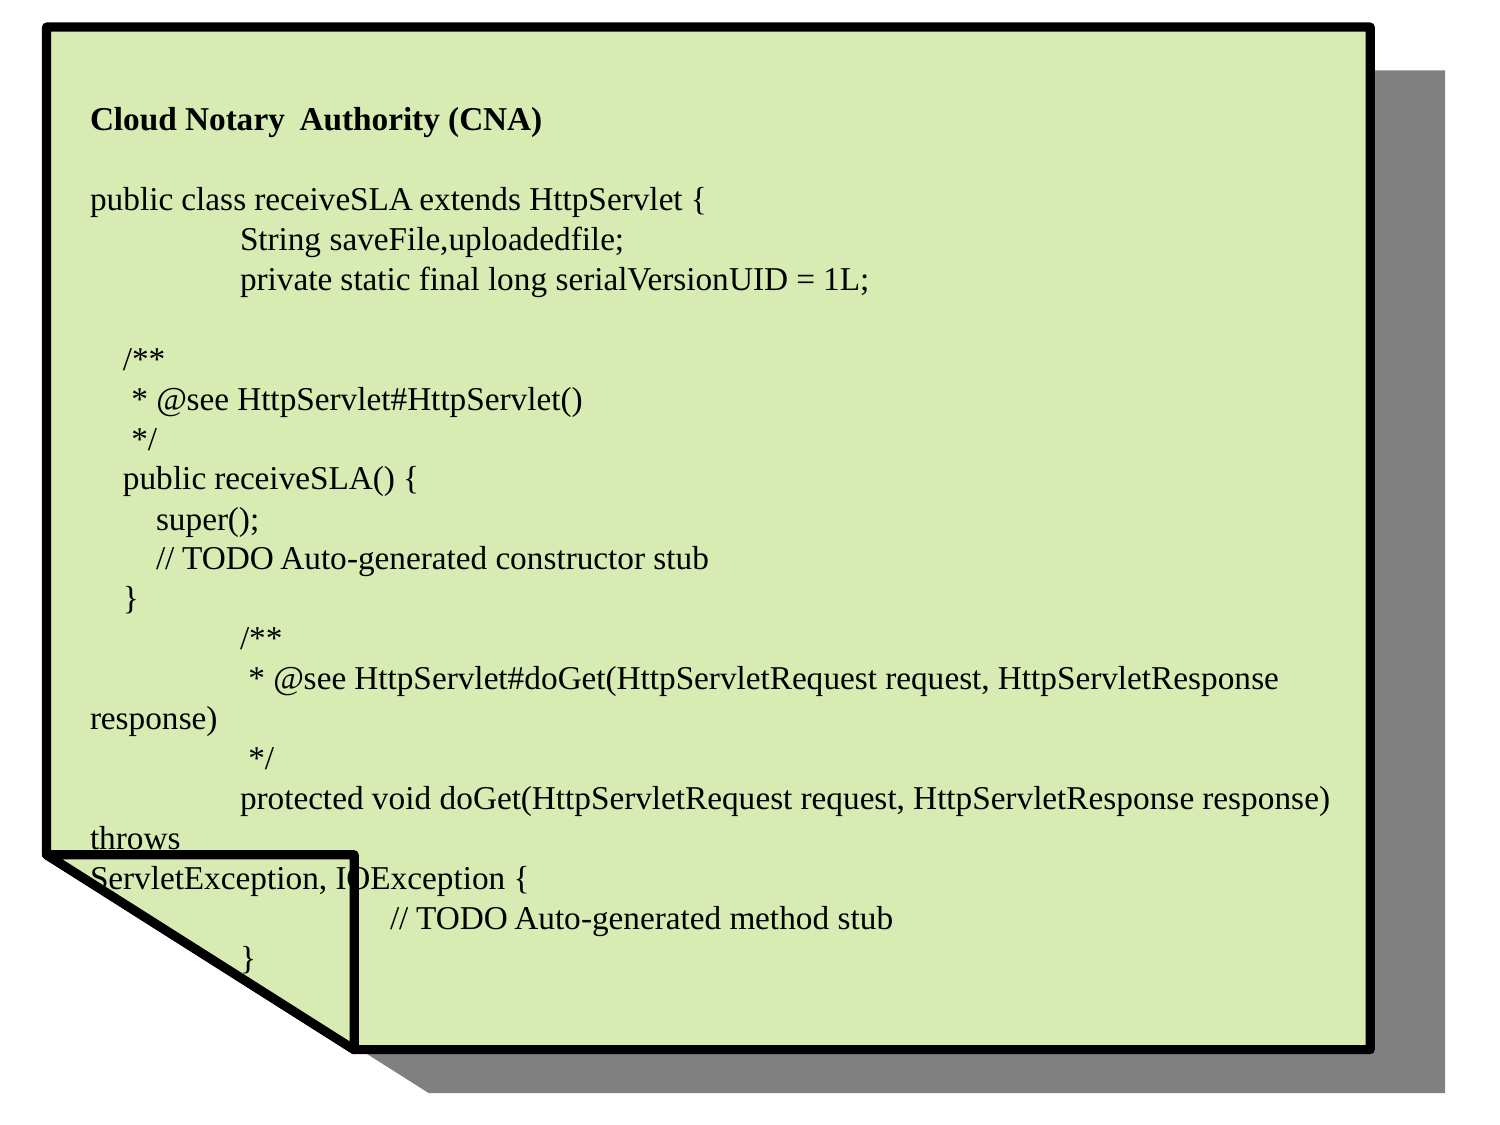

Cloud Notary  Authority (CNA)

public class receiveSLA extends HttpServlet {
	String saveFile,uploadedfile;
	private static final long serialVersionUID = 1L;

    /**
     * @see HttpServlet#HttpServlet()
     */
    public receiveSLA() {
        super();
        // TODO Auto-generated constructor stub
    }
	/**
	 * @see HttpServlet#doGet(HttpServletRequest request, HttpServletResponse response)
	 */
	protected void doGet(HttpServletRequest request, HttpServletResponse response) throws
ServletException, IOException {
		// TODO Auto-generated method stub
	}